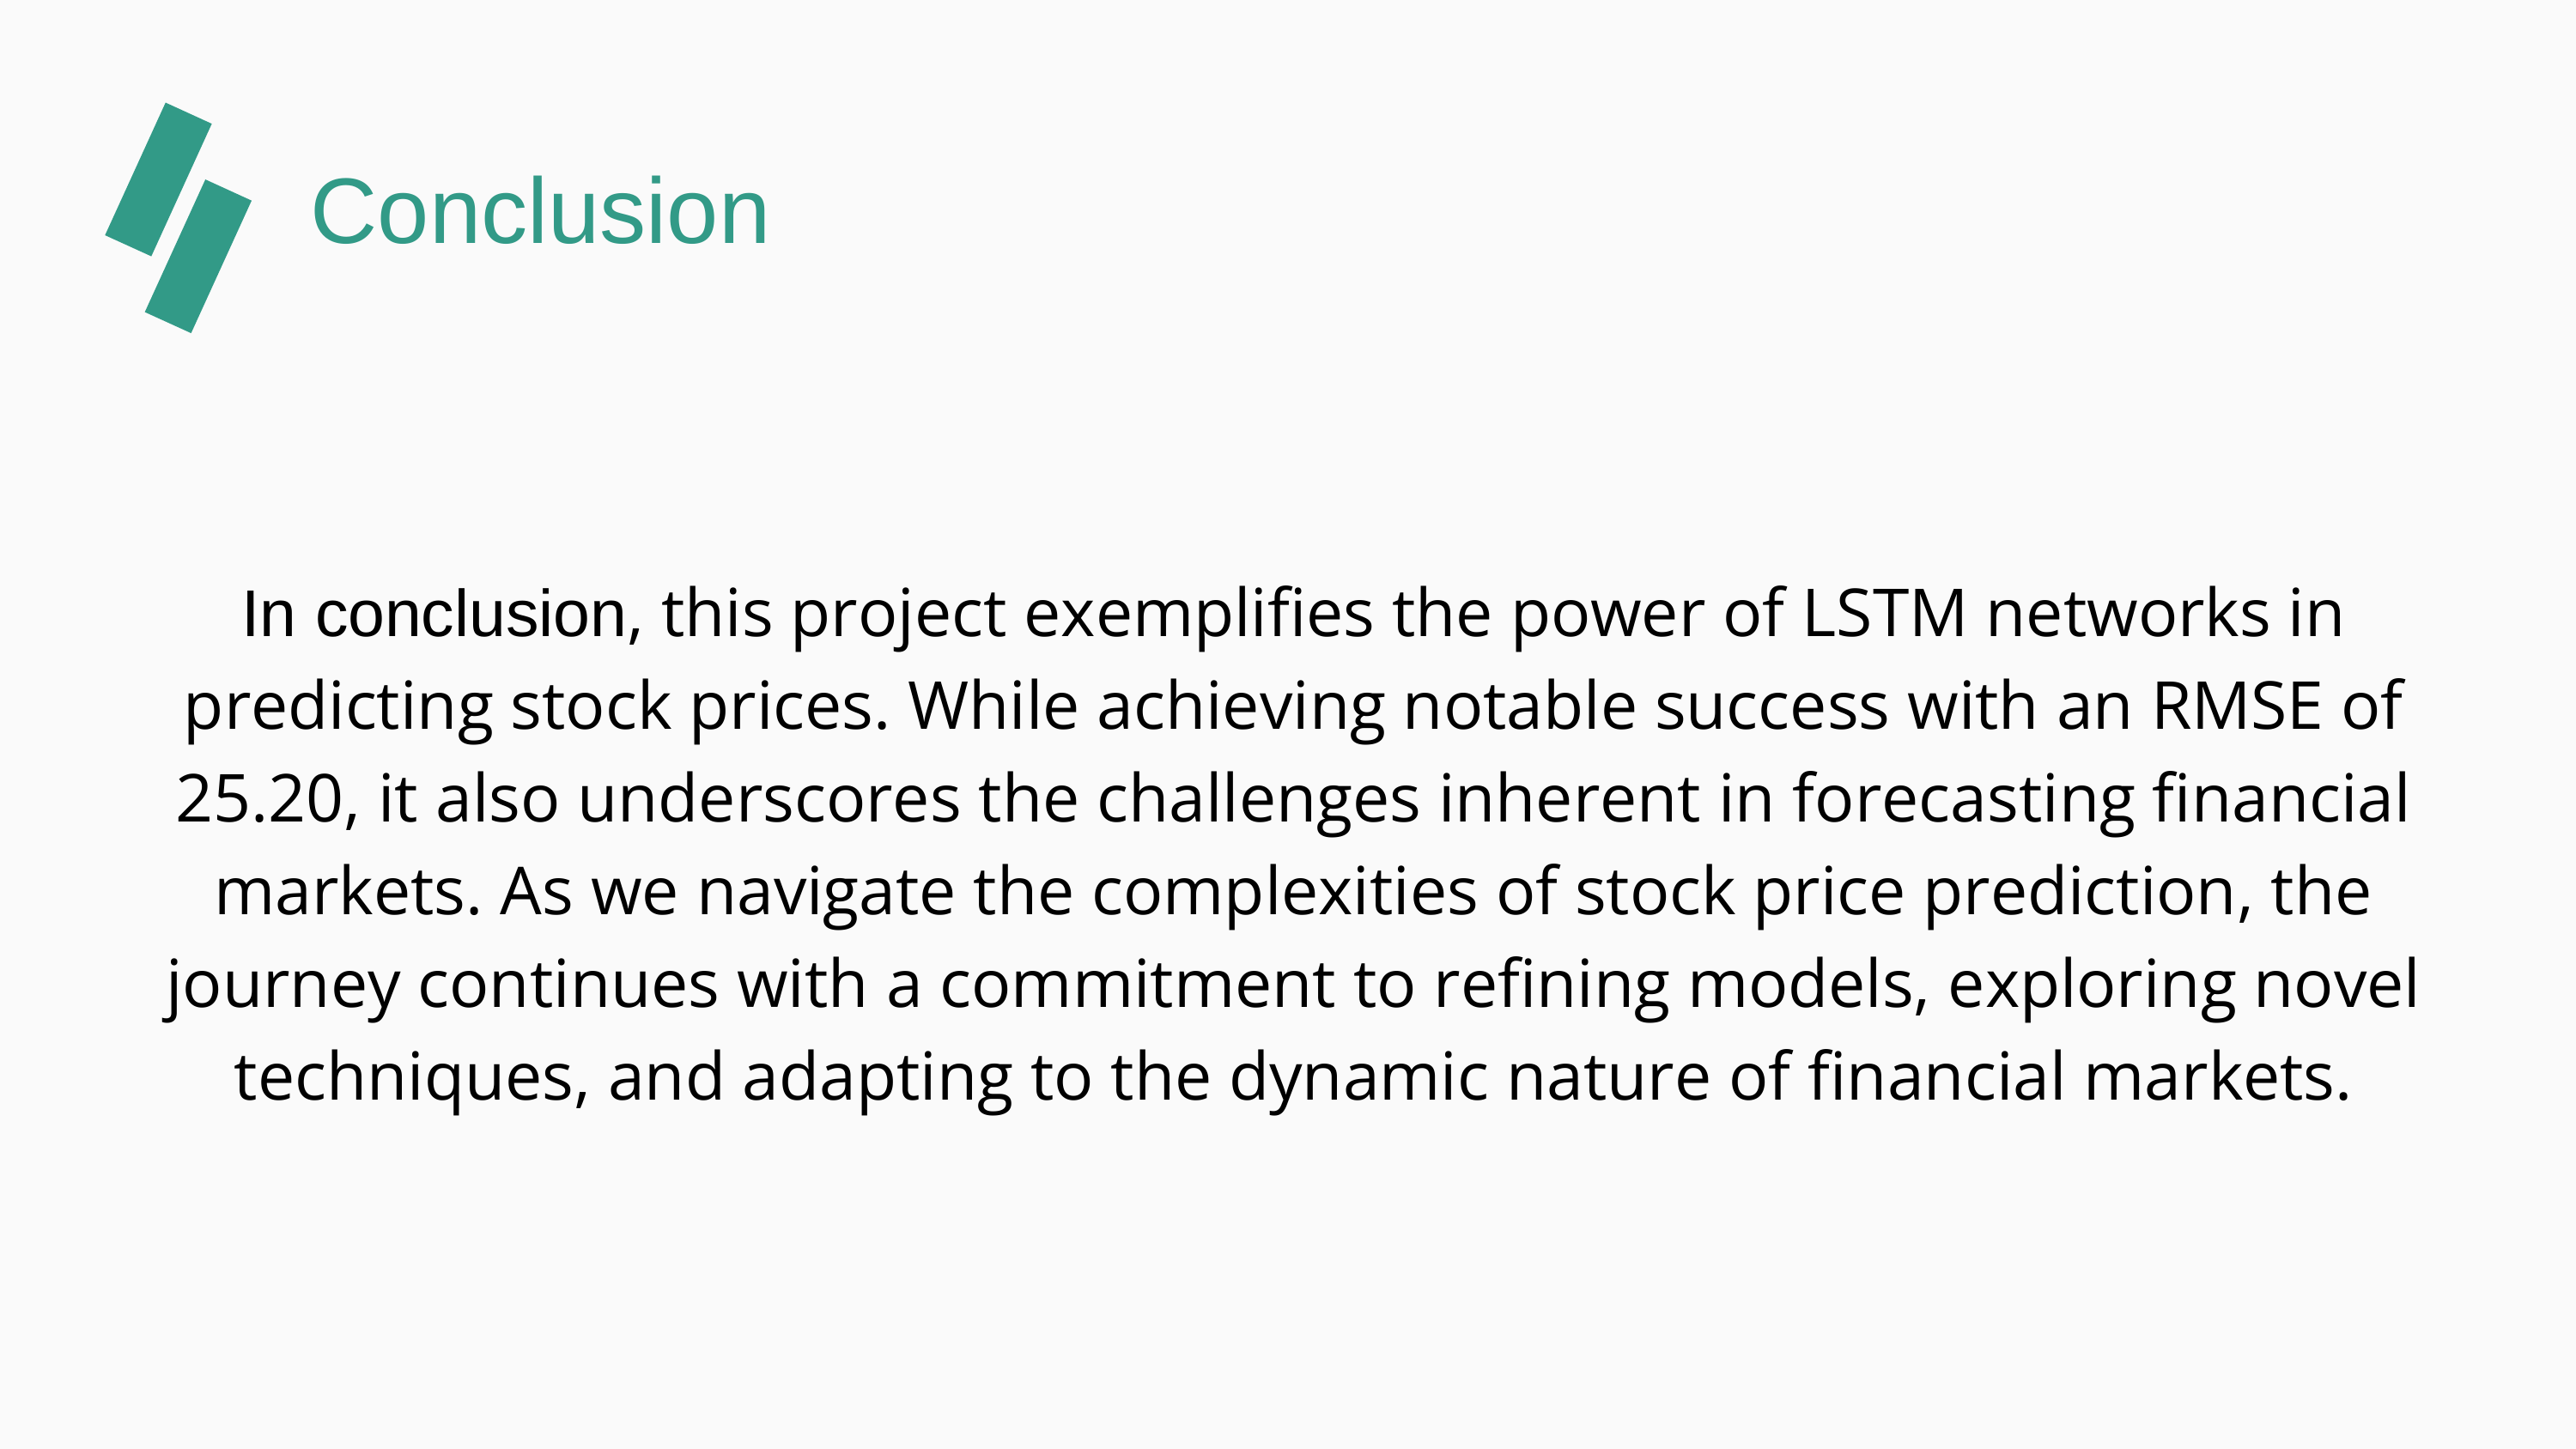

Conclusion

In conclusion, this project exemplifies the power of LSTM networks in predicting stock prices. While achieving notable success with an RMSE of 25.20, it also underscores the challenges inherent in forecasting financial markets. As we navigate the complexities of stock price prediction, the journey continues with a commitment to refining models, exploring novel techniques, and adapting to the dynamic nature of financial markets.